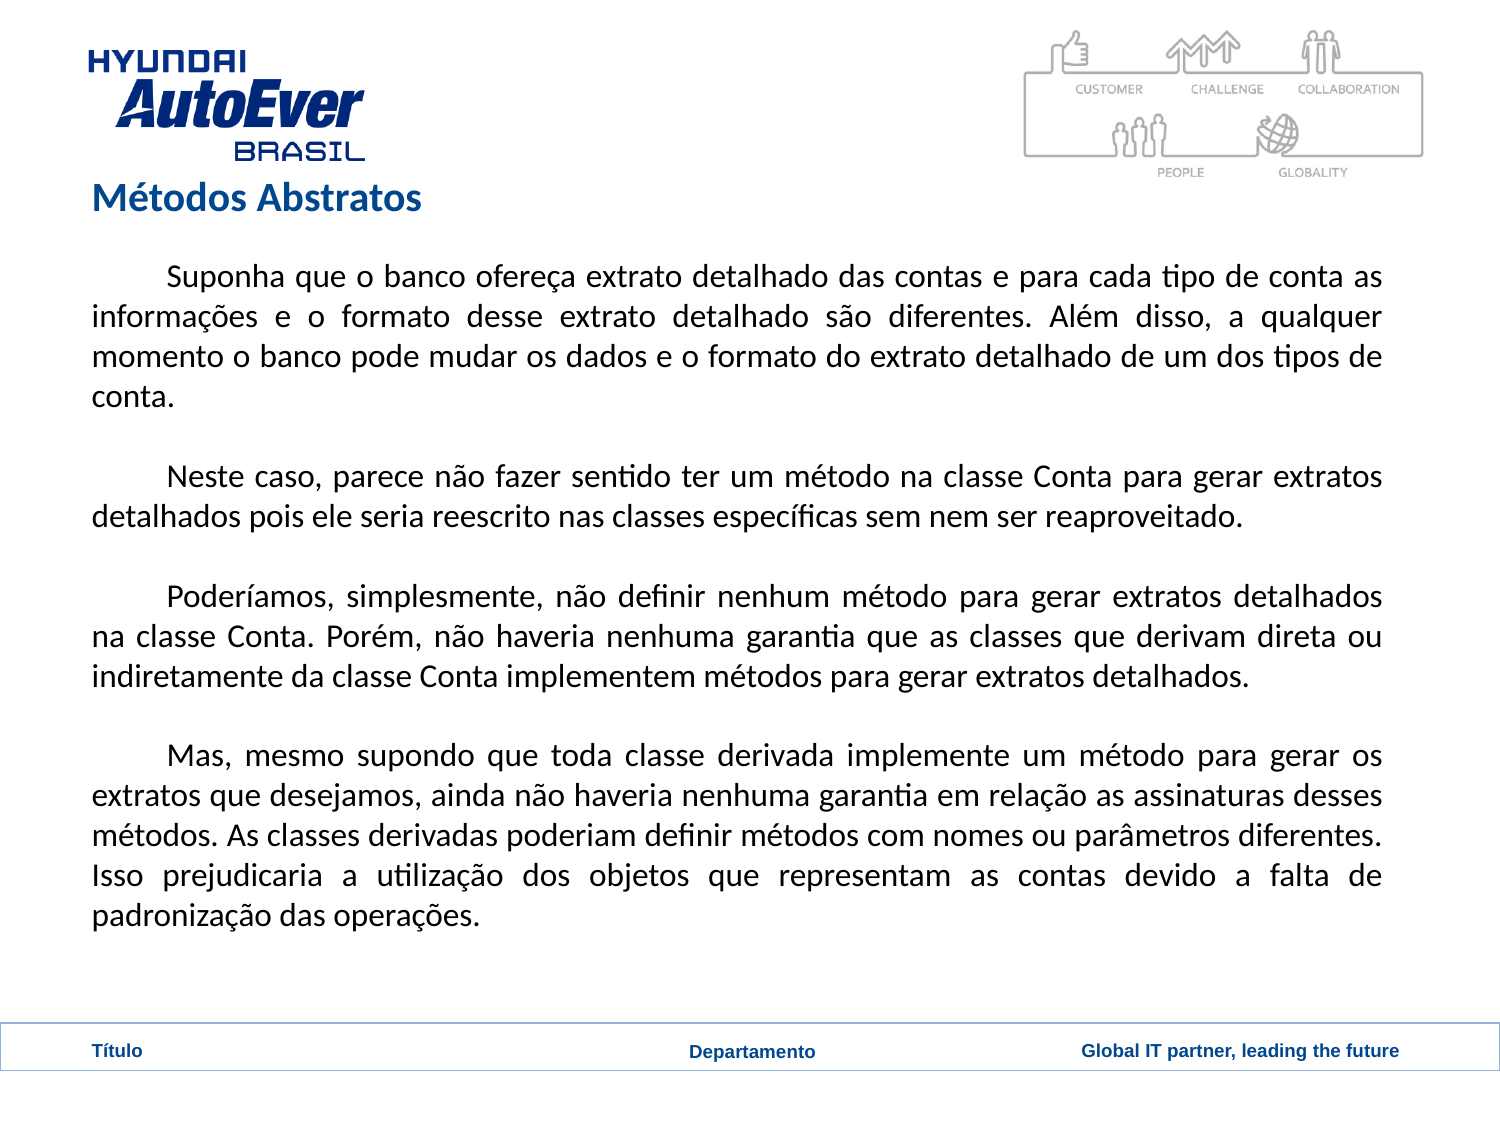

# Métodos Abstratos

Suponha que o banco ofereça extrato detalhado das contas e para cada tipo de conta as informações e o formato desse extrato detalhado são diferentes. Além disso, a qualquer momento o banco pode mudar os dados e o formato do extrato detalhado de um dos tipos de conta.

Neste caso, parece não fazer sentido ter um método na classe Conta para gerar extratos detalhados pois ele seria reescrito nas classes específicas sem nem ser reaproveitado.

Poderíamos, simplesmente, não definir nenhum método para gerar extratos detalhados na classe Conta. Porém, não haveria nenhuma garantia que as classes que derivam direta ou indiretamente da classe Conta implementem métodos para gerar extratos detalhados.

Mas, mesmo supondo que toda classe derivada implemente um método para gerar os extratos que desejamos, ainda não haveria nenhuma garantia em relação as assinaturas desses métodos. As classes derivadas poderiam definir métodos com nomes ou parâmetros diferentes. Isso prejudicaria a utilização dos objetos que representam as contas devido a falta de padronização das operações.